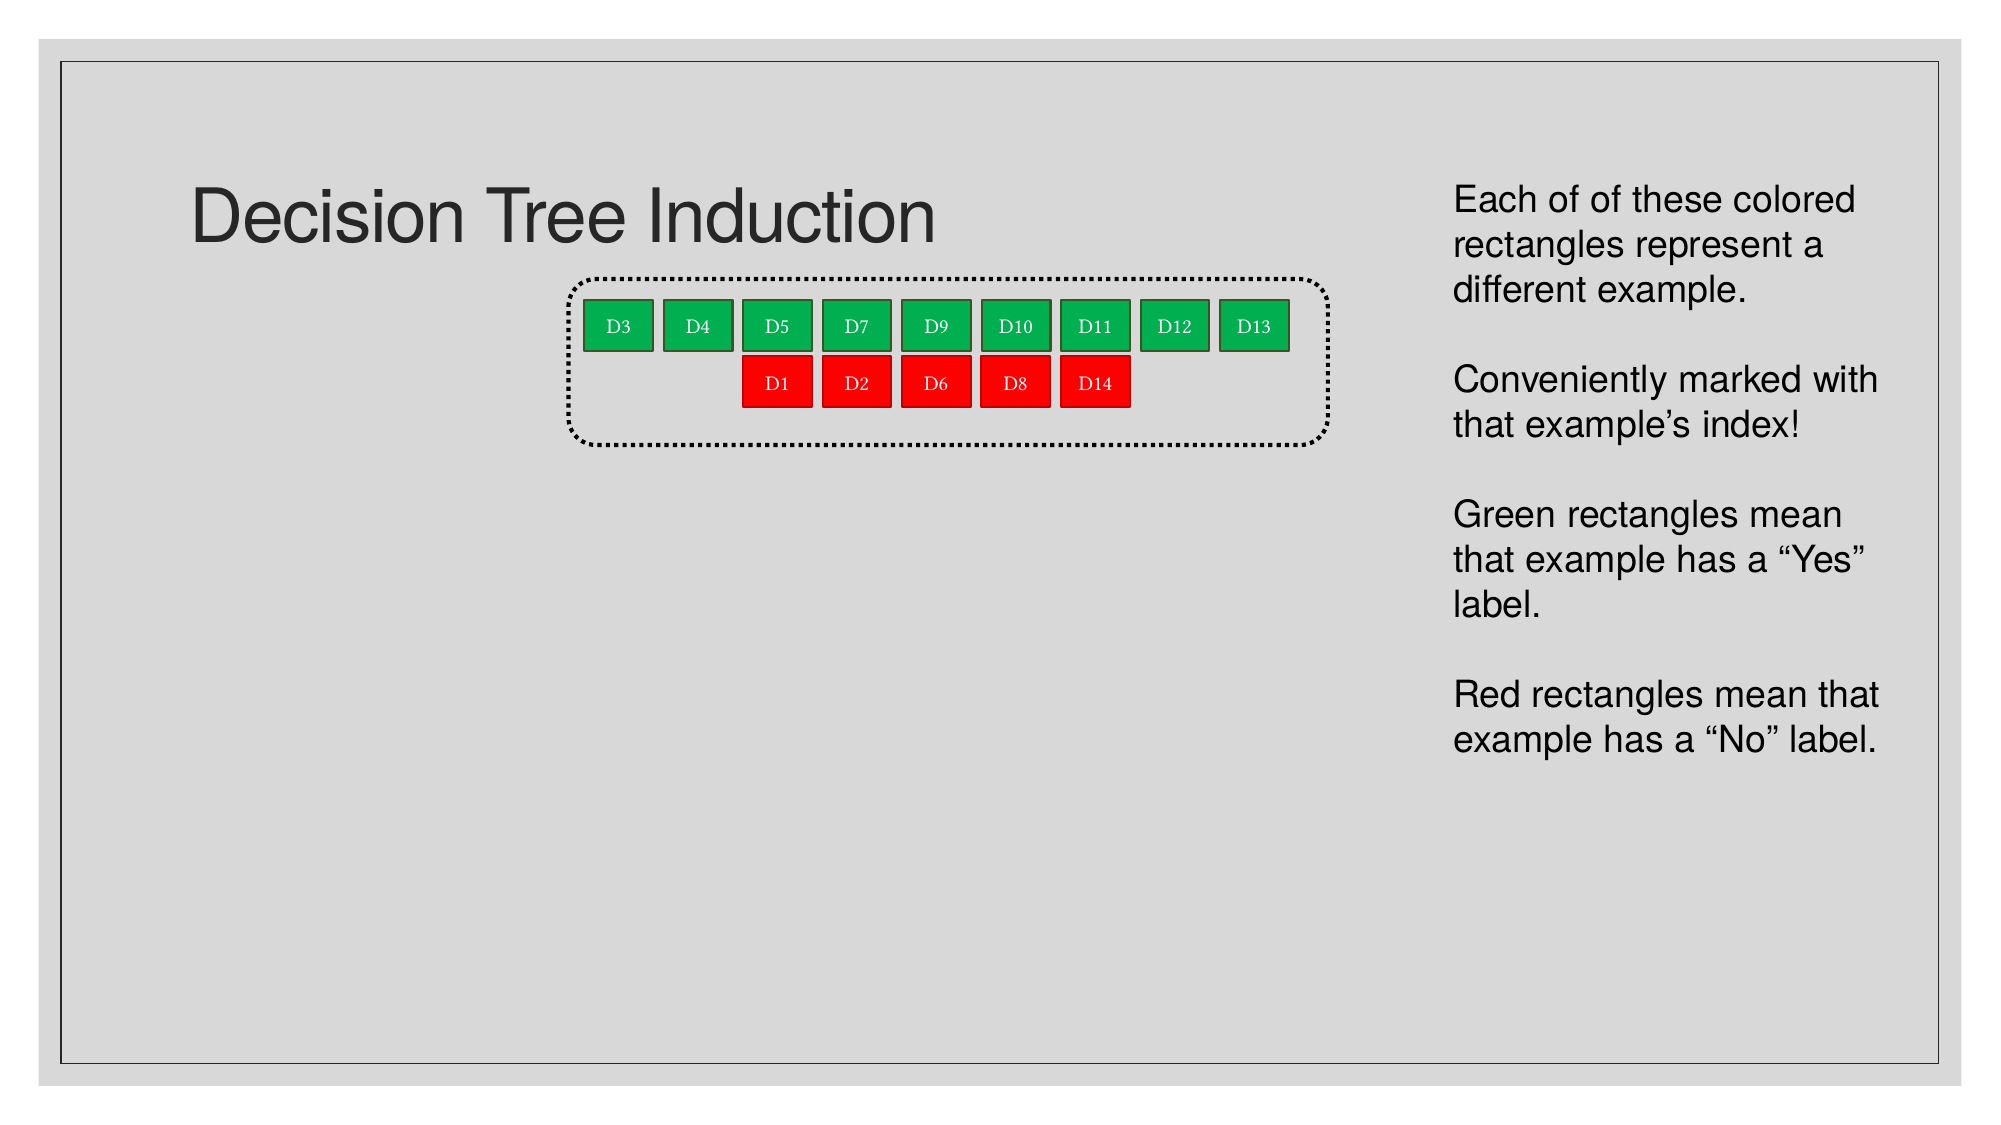

# Decision Tree Induction
Each of of these colored rectangles represent a different example.

Conveniently marked with that example’s index!

Green rectangles mean that example has a “Yes” label.

Red rectangles mean that example has a “No” label.

D9
D10
D11
D12
D13
D4
D5
D7
D3
D14
D2
D6
D8
D1